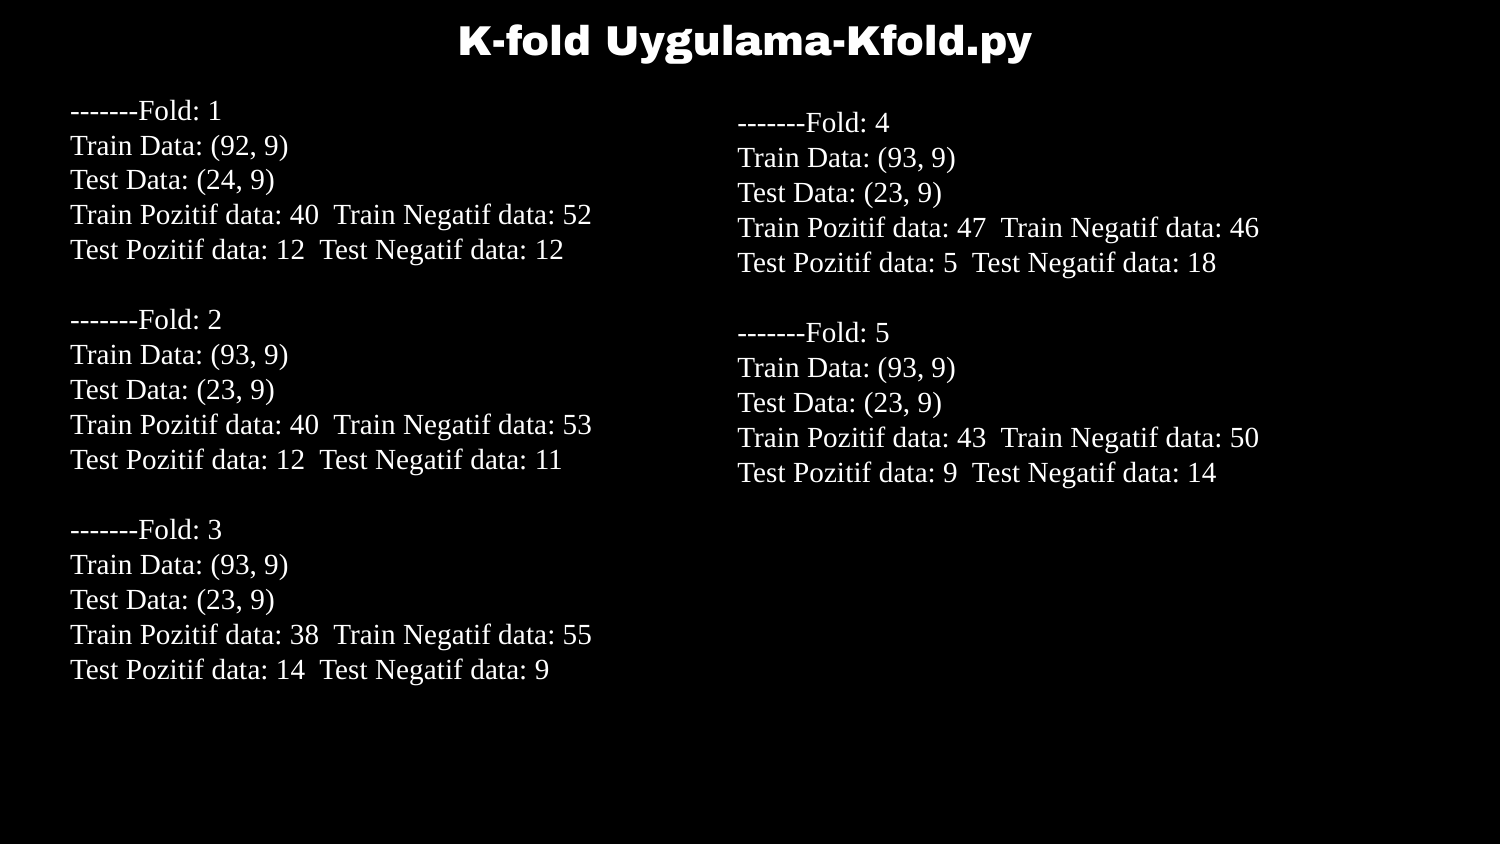

# K-fold Uygulama-Kfold.py
-------Fold: 1
Train Data: (92, 9)
Test Data: (24, 9)
Train Pozitif data: 40  Train Negatif data: 52
Test Pozitif data: 12  Test Negatif data: 12

-------Fold: 2
Train Data: (93, 9)
Test Data: (23, 9)
Train Pozitif data: 40  Train Negatif data: 53
Test Pozitif data: 12  Test Negatif data: 11

-------Fold: 3
Train Data: (93, 9)
Test Data: (23, 9)
Train Pozitif data: 38  Train Negatif data: 55
Test Pozitif data: 14  Test Negatif data: 9

-------Fold: 4
Train Data: (93, 9)
Test Data: (23, 9)
Train Pozitif data: 47  Train Negatif data: 46
Test Pozitif data: 5  Test Negatif data: 18

-------Fold: 5
Train Data: (93, 9)
Test Data: (23, 9)
Train Pozitif data: 43  Train Negatif data: 50
Test Pozitif data: 9  Test Negatif data: 14